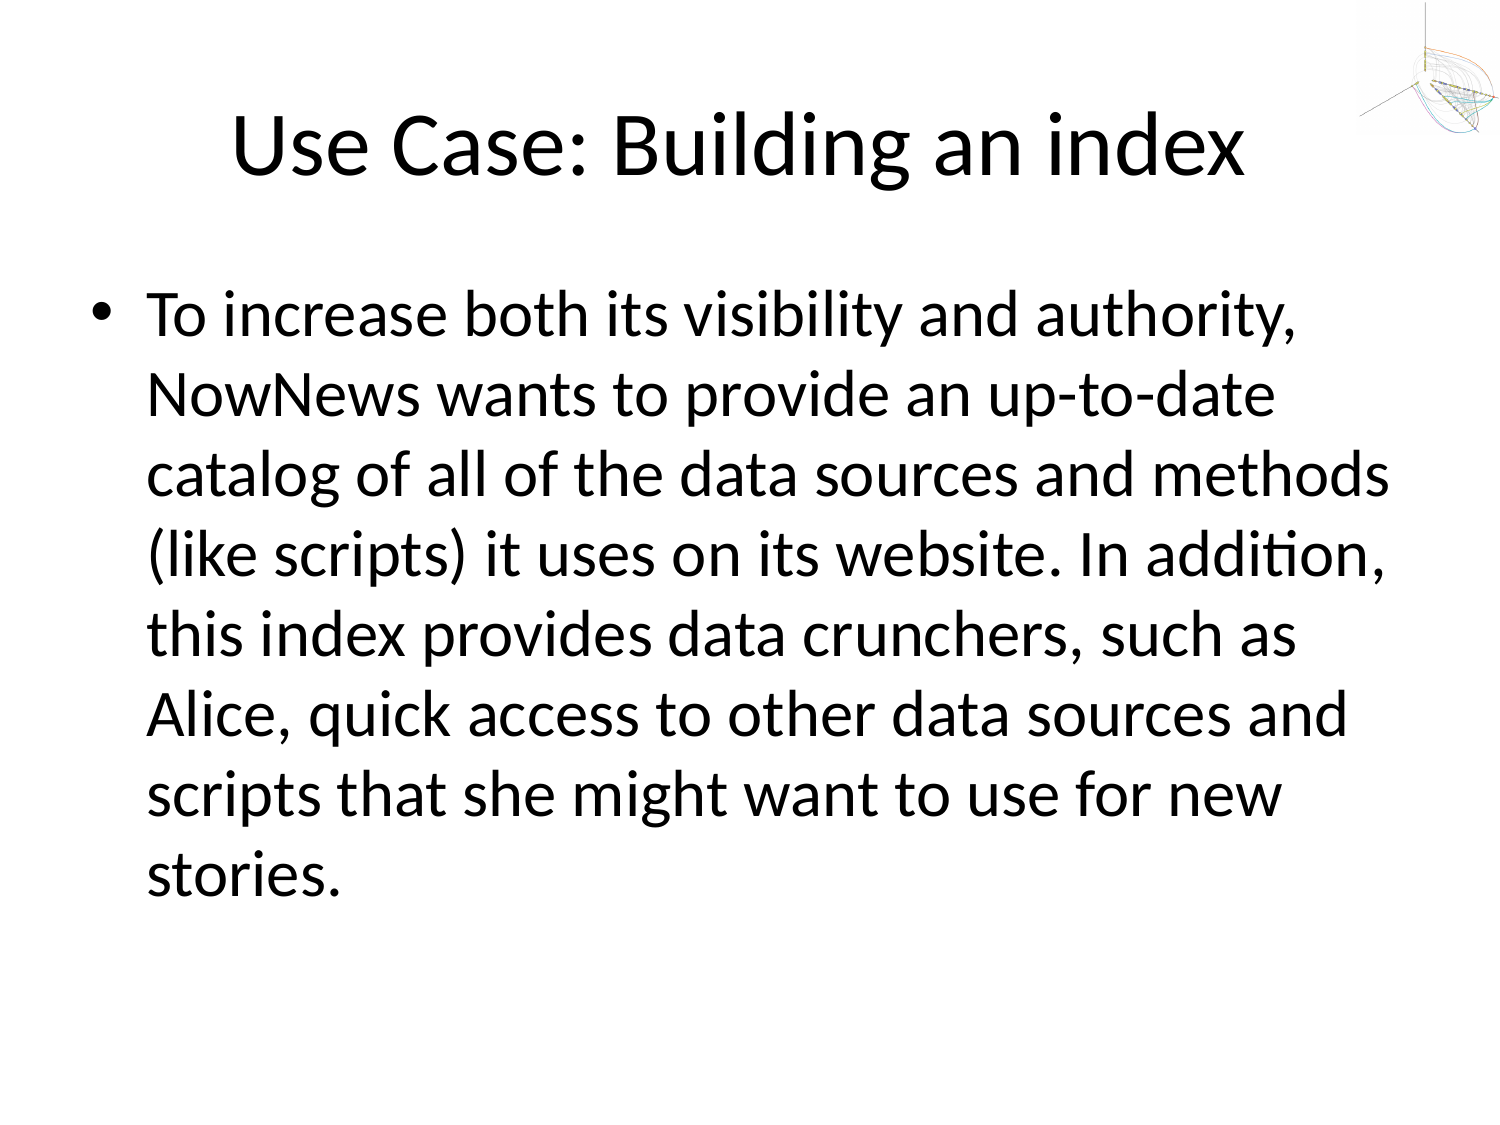

# Use Case: Building an index
To increase both its visibility and authority, NowNews wants to provide an up-to-date catalog of all of the data sources and methods (like scripts) it uses on its website. In addition, this index provides data crunchers, such as Alice, quick access to other data sources and scripts that she might want to use for new stories.